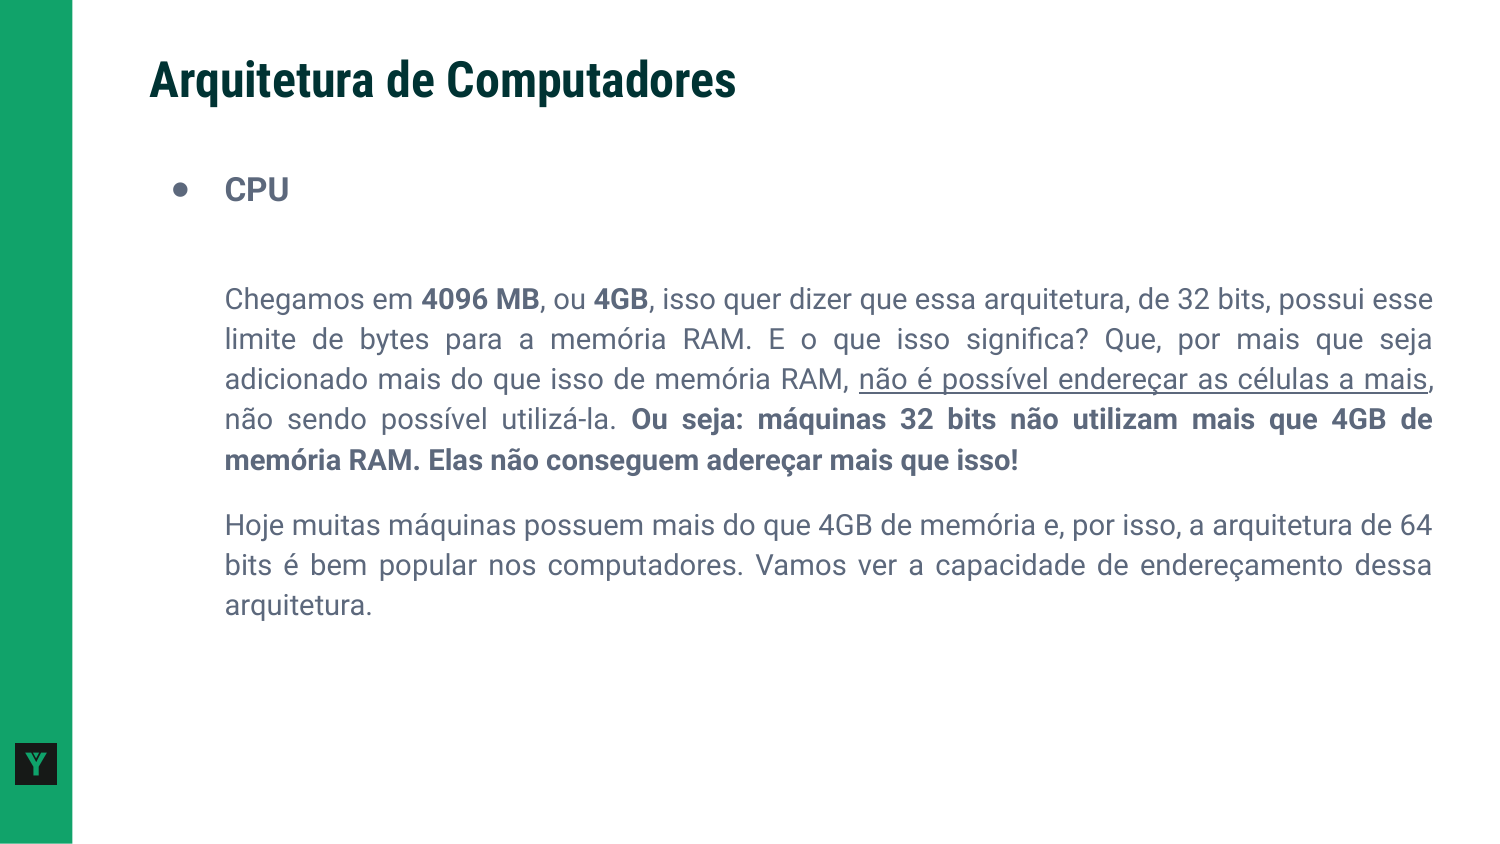

# Arquitetura de Computadores
CPU

Chegamos em 4096 MB, ou 4GB, isso quer dizer que essa arquitetura, de 32 bits, possui esse limite de bytes para a memória RAM. E o que isso significa? Que, por mais que seja adicionado mais do que isso de memória RAM, não é possível endereçar as células a mais, não sendo possível utilizá-la. Ou seja: máquinas 32 bits não utilizam mais que 4GB de memória RAM. Elas não conseguem adereçar mais que isso!
Hoje muitas máquinas possuem mais do que 4GB de memória e, por isso, a arquitetura de 64 bits é bem popular nos computadores. Vamos ver a capacidade de endereçamento dessa arquitetura.